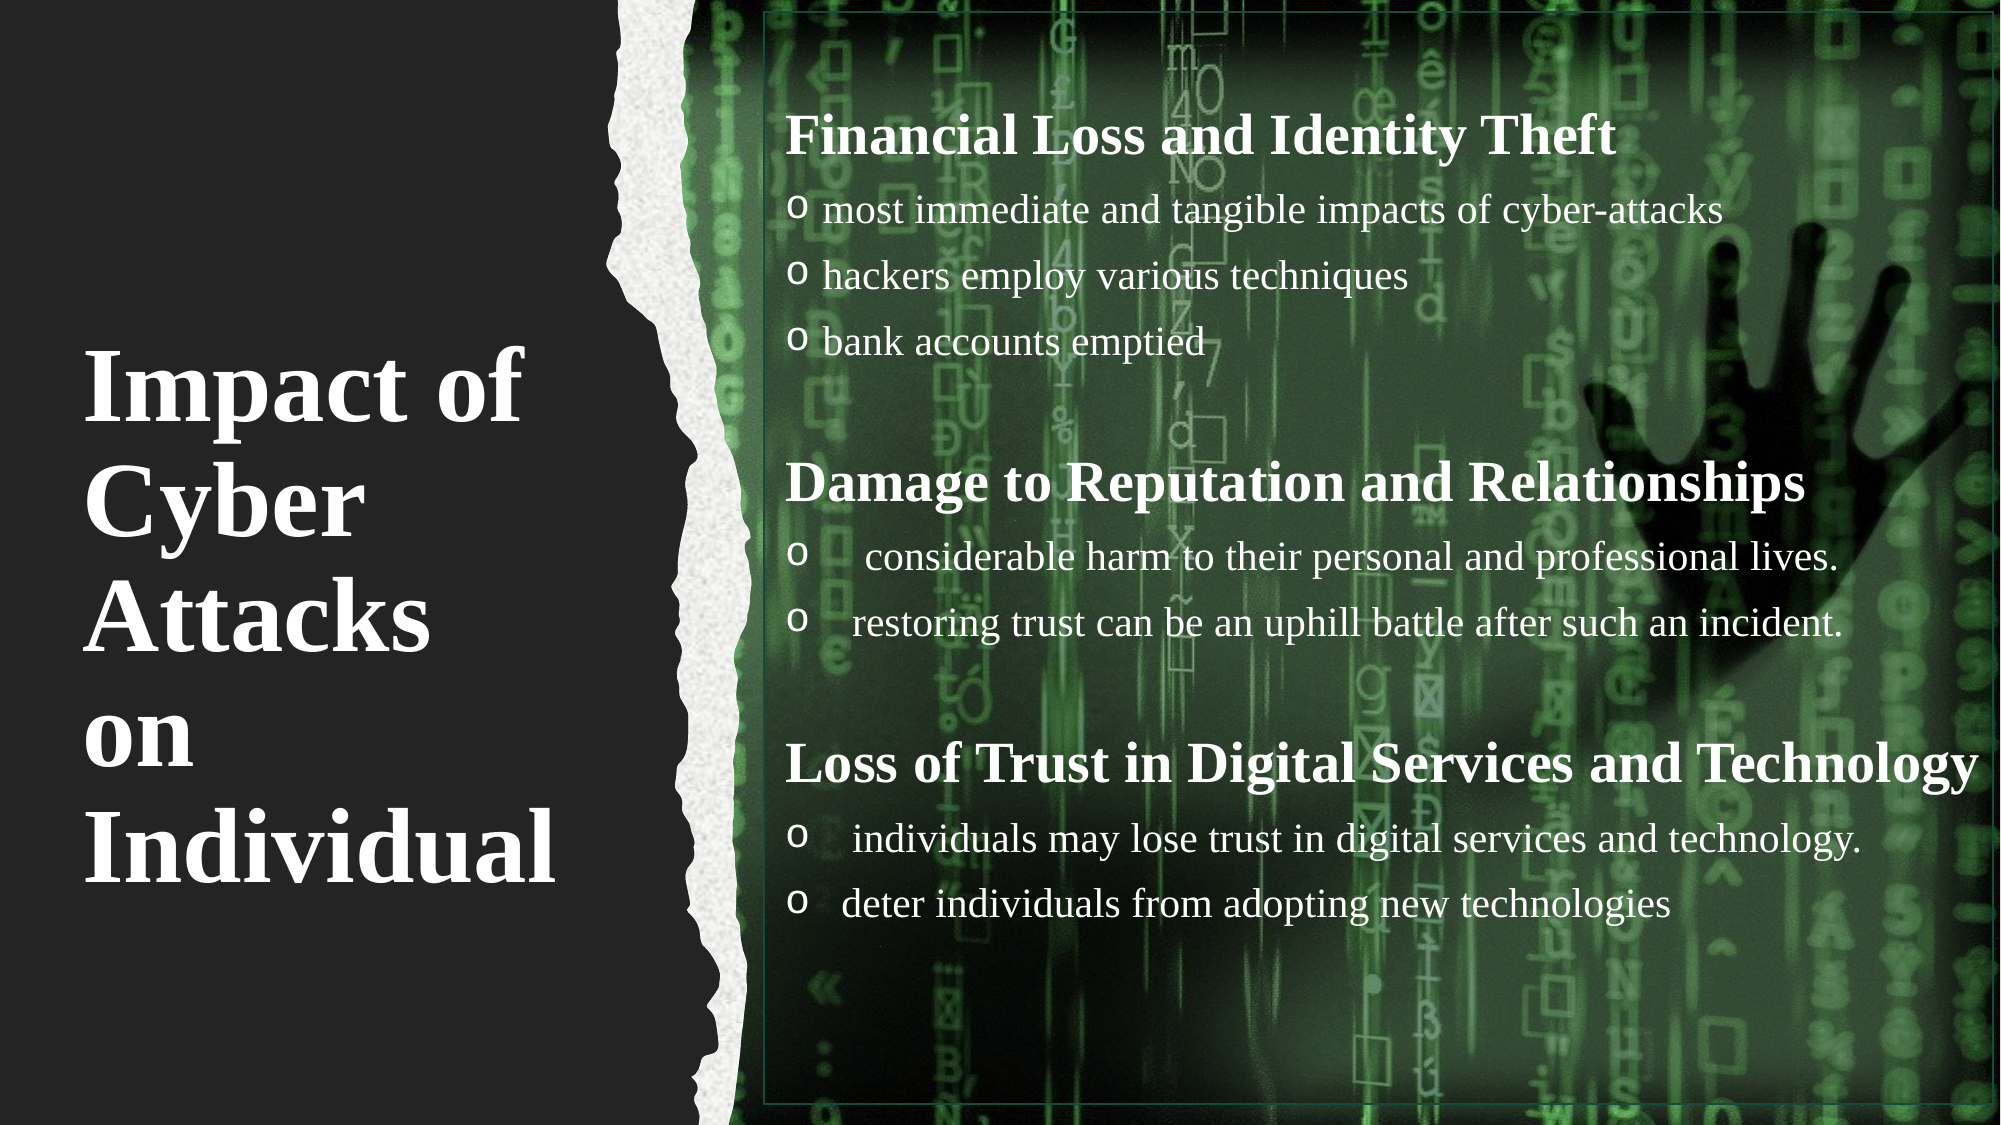

Financial Loss and Identity Theft
most immediate and tangible impacts of cyber-attacks
hackers employ various techniques
bank accounts emptied

Damage to Reputation and Relationships
 considerable harm to their personal and professional lives.
 restoring trust can be an uphill battle after such an incident.

Loss of Trust in Digital Services and Technology
 individuals may lose trust in digital services and technology.
deter individuals from adopting new technologies

# Impact of Cyber Attacks on Individual